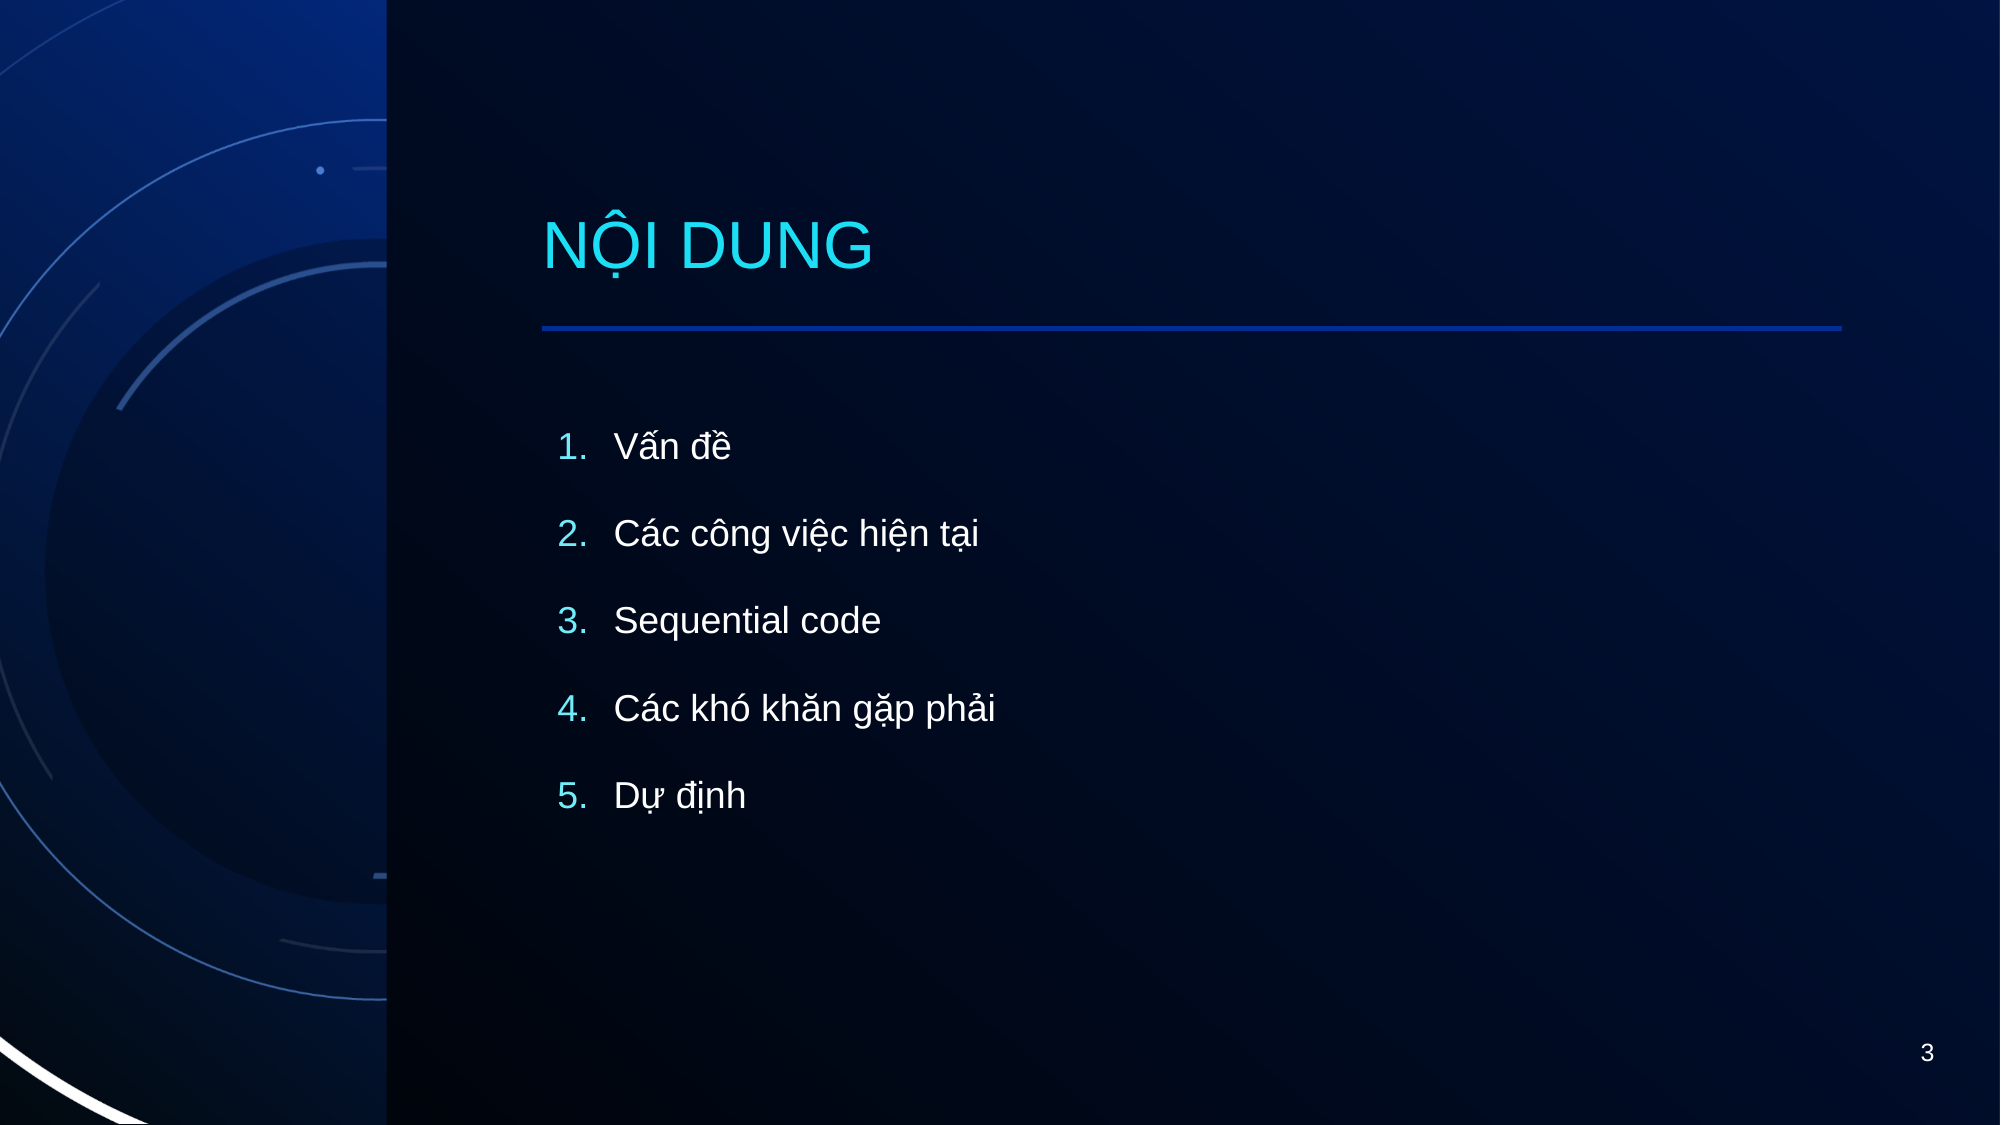

# Nội dung
Vấn đề
Các công việc hiện tại
Sequential code
Các khó khăn gặp phải
Dự định
3